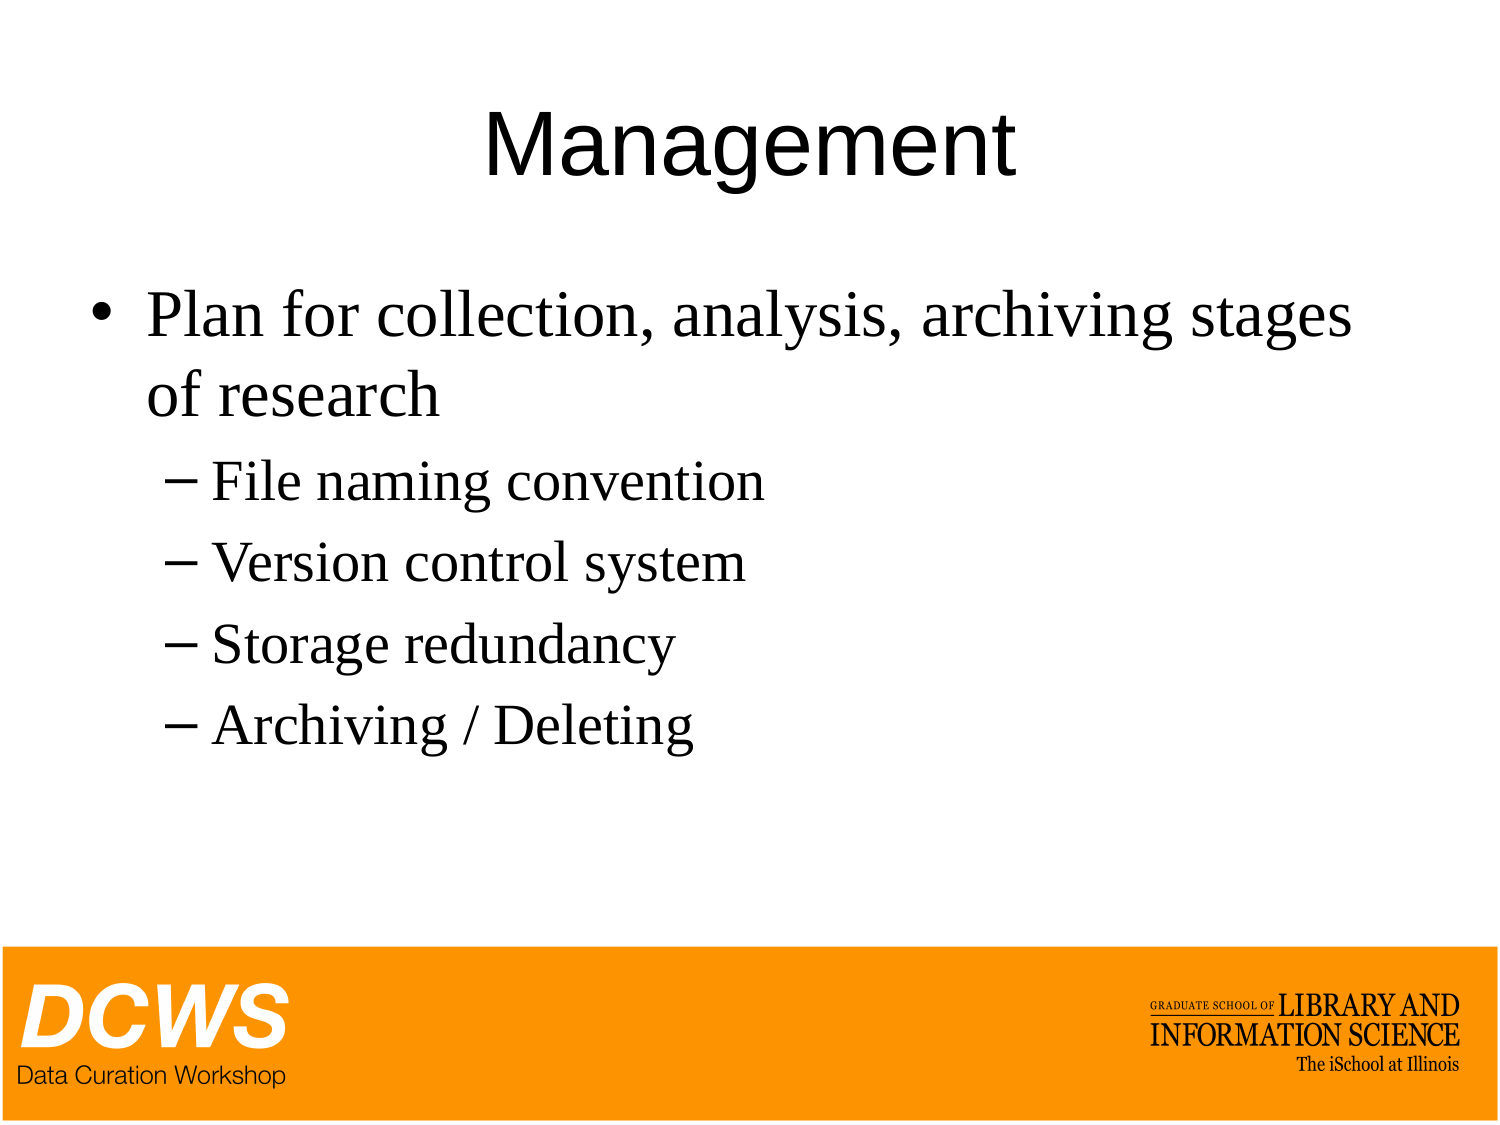

# Management
Plan for collection, analysis, archiving stages of research
File naming convention
Version control system
Storage redundancy
Archiving / Deleting